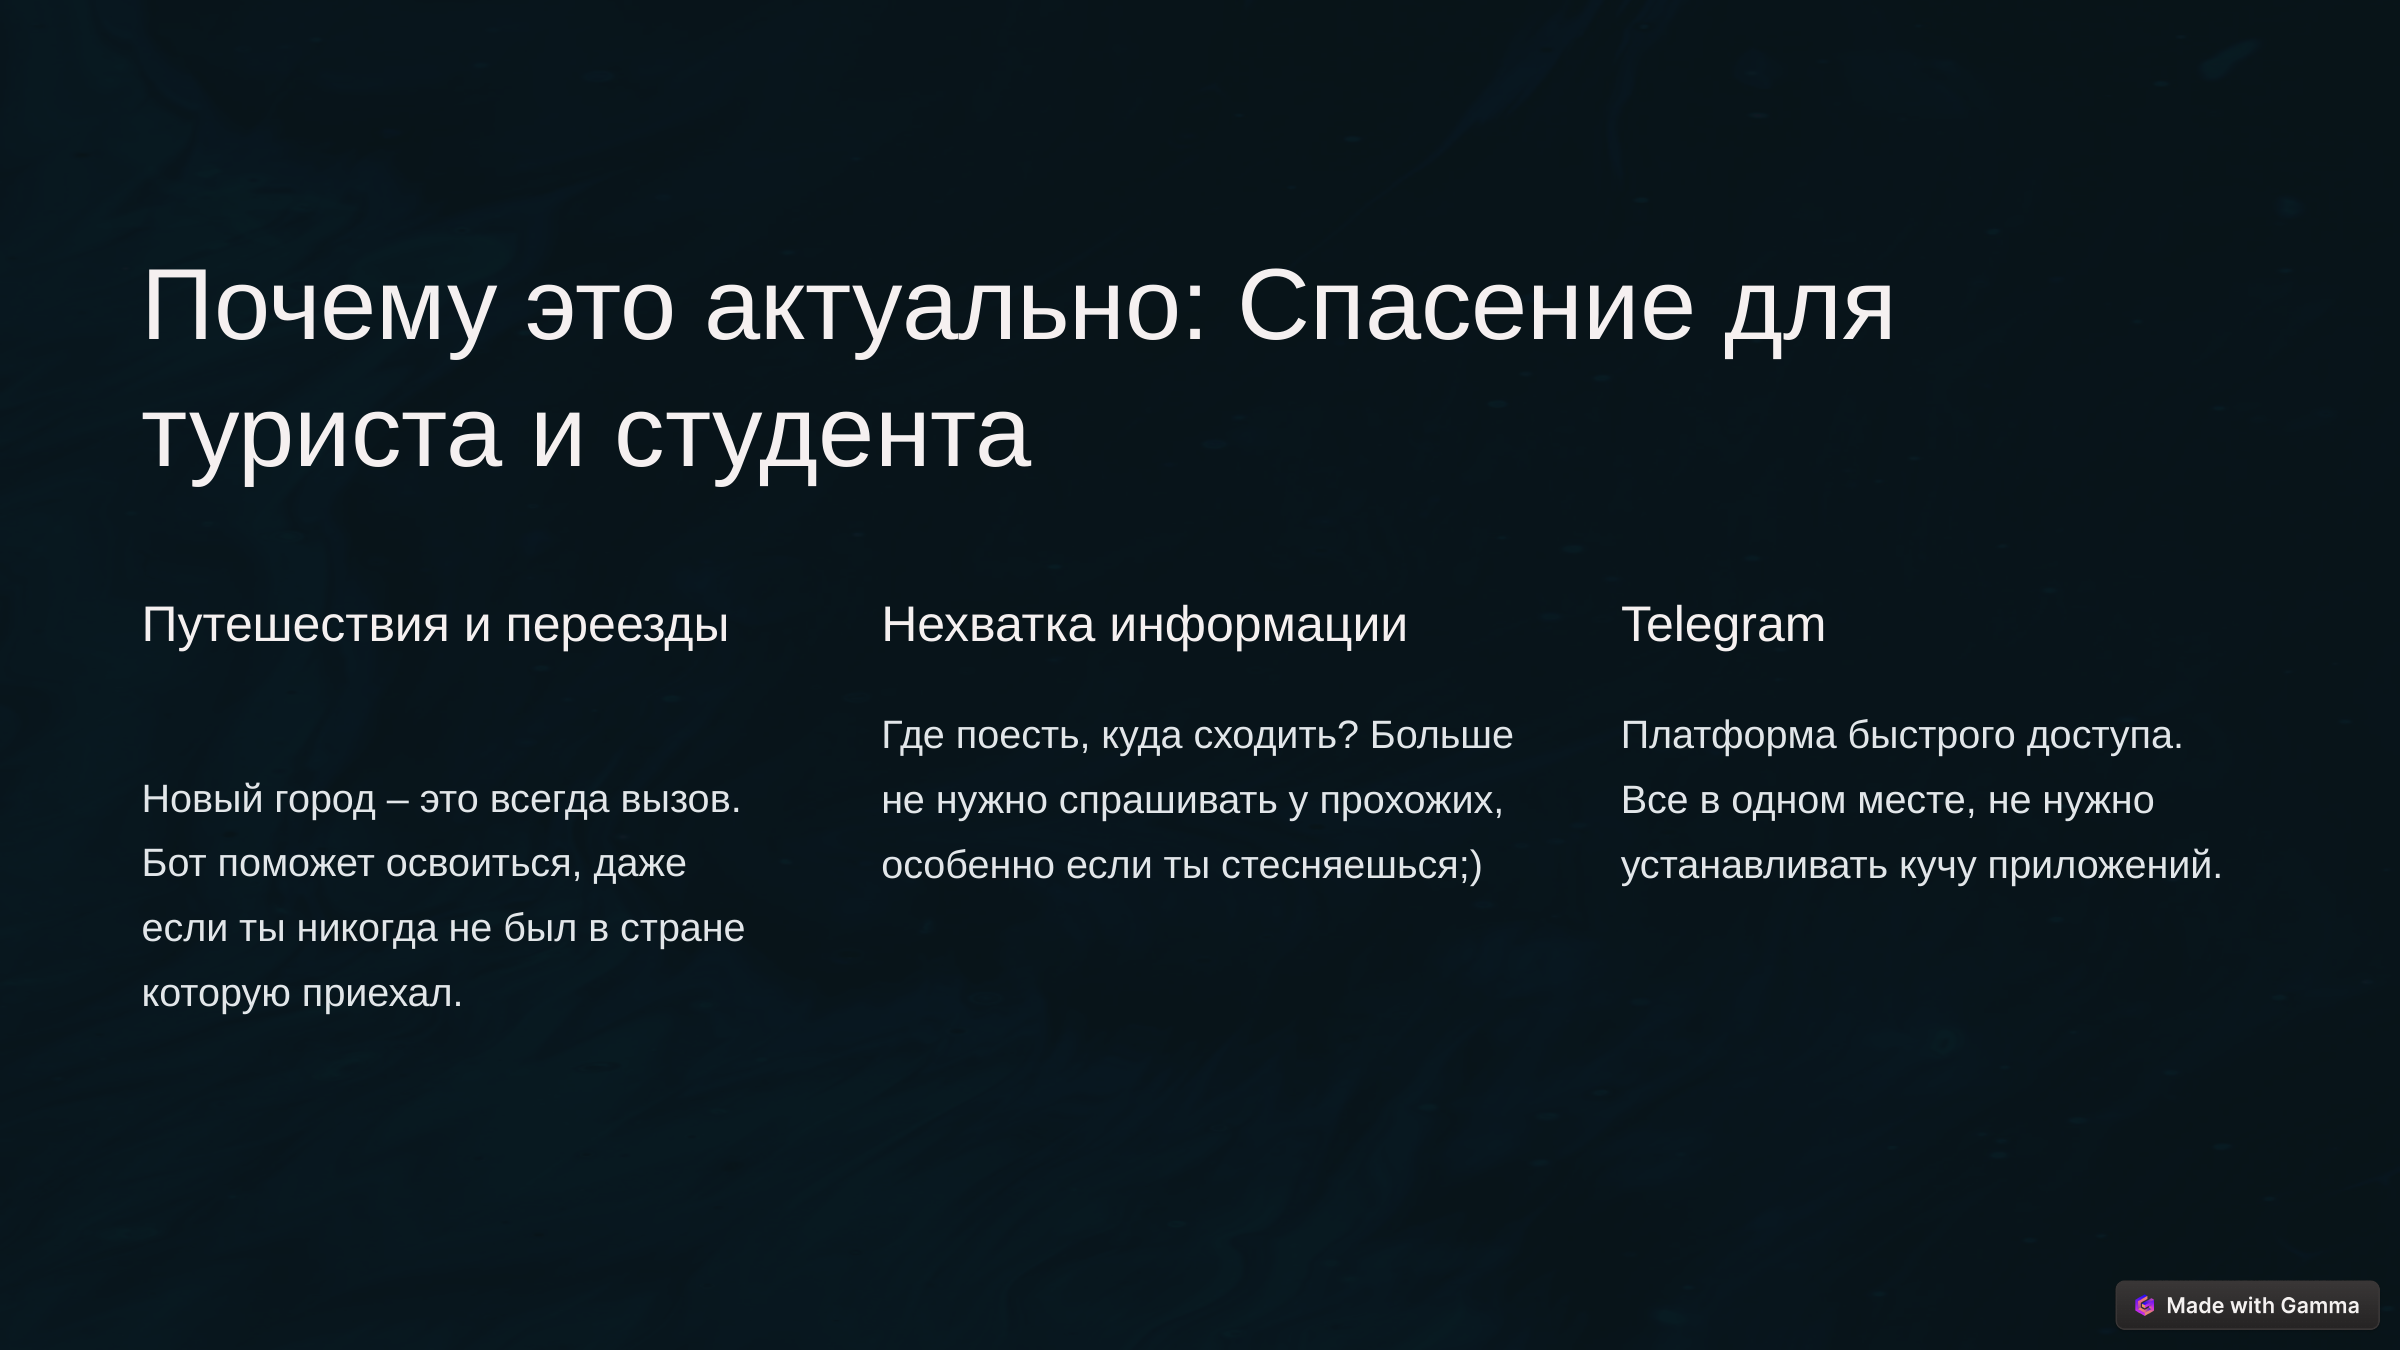

Почему это актуально: Спасение для туриста и студента
Путешествия и переезды
Нехватка информации
Telegram
Где поесть, куда сходить? Больше не нужно спрашивать у прохожих, особенно если ты стесняешься;)
Платформа быстрого доступа. Все в одном месте, не нужно устанавливать кучу приложений.
Новый город – это всегда вызов. Бот поможет освоиться, даже если ты никогда не был в стране которую приехал.